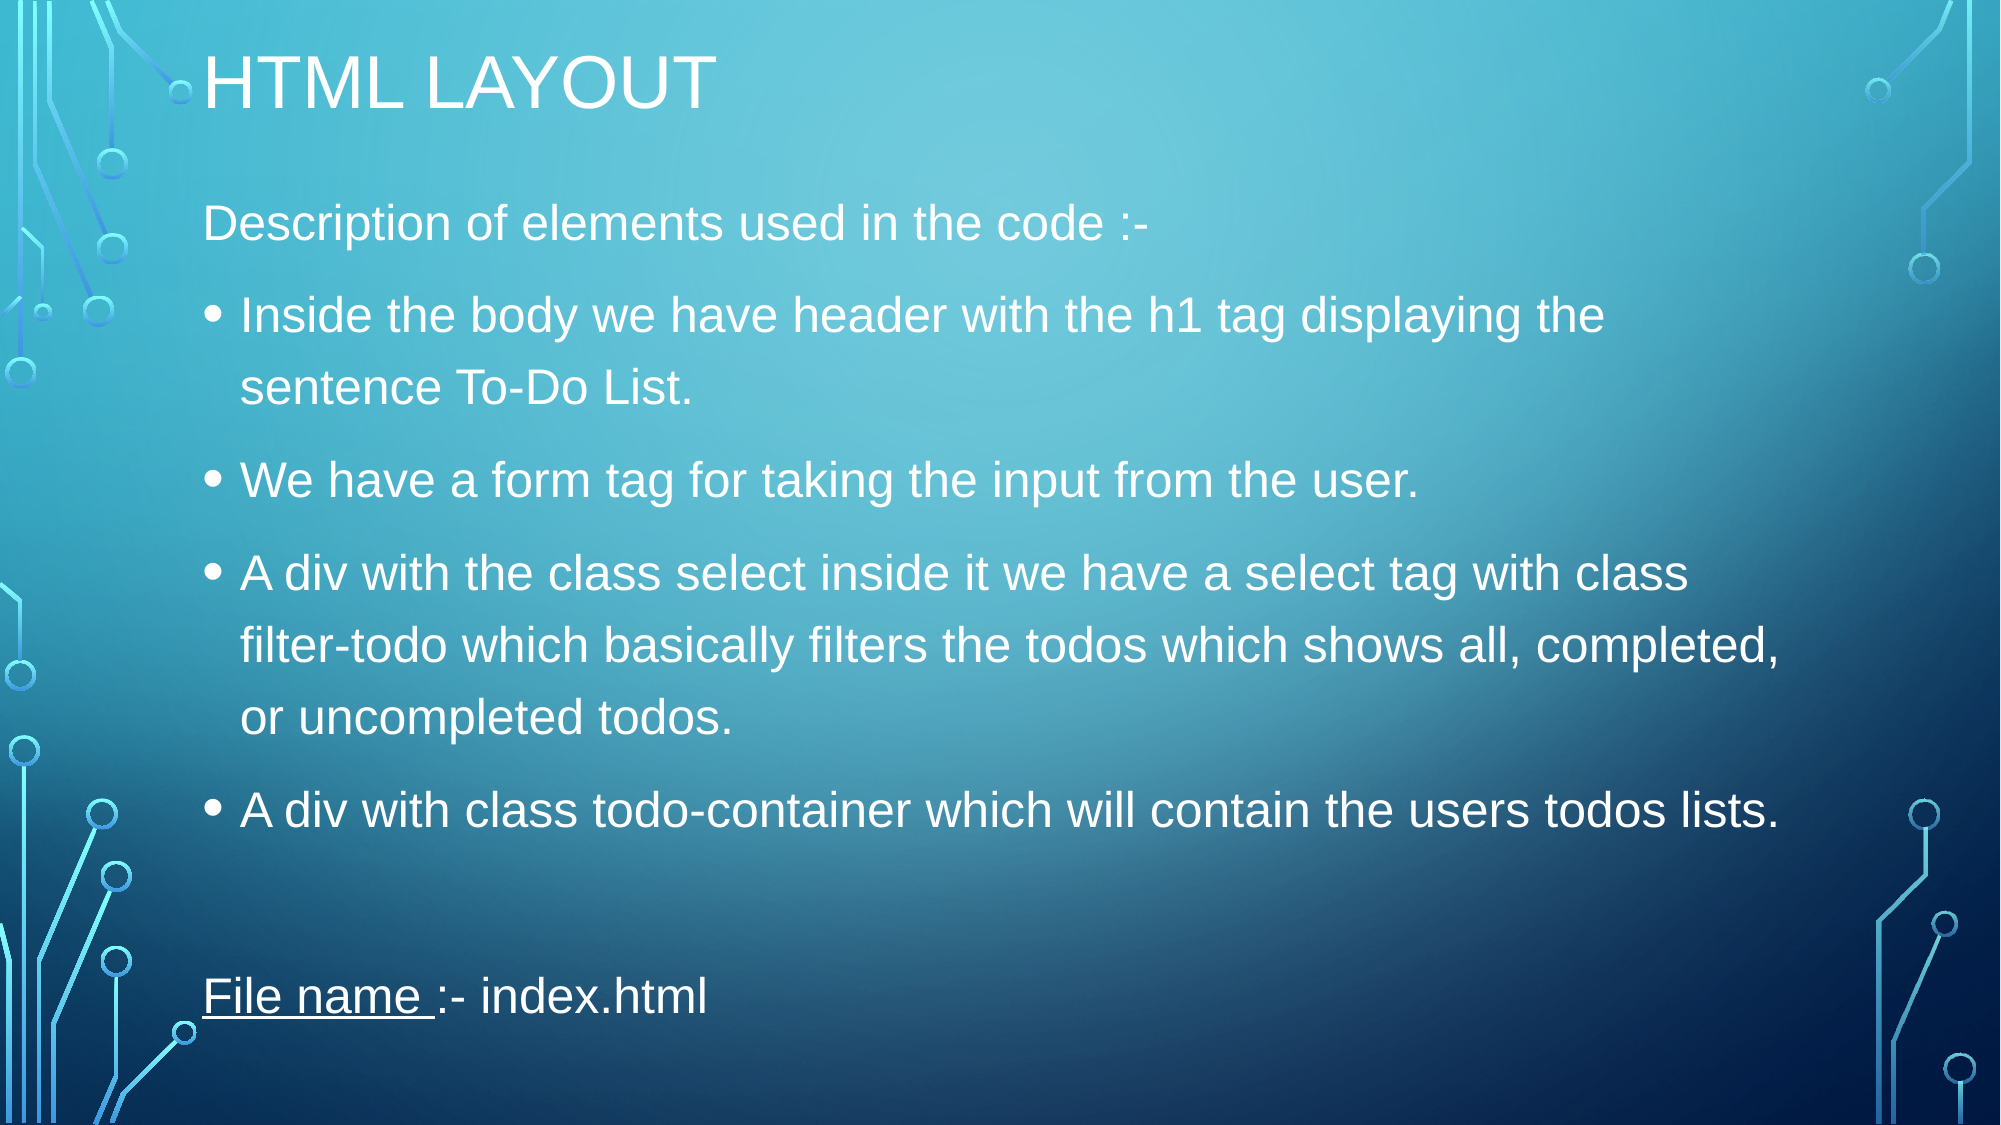

# HTML layout
Description of elements used in the code :-
Inside the body we have header with the h1 tag displaying the sentence To-Do List.
We have a form tag for taking the input from the user.
A div with the class select inside it we have a select tag with class filter-todo which basically filters the todos which shows all, completed, or uncompleted todos.
A div with class todo-container which will contain the users todos lists.

File name :- index.html